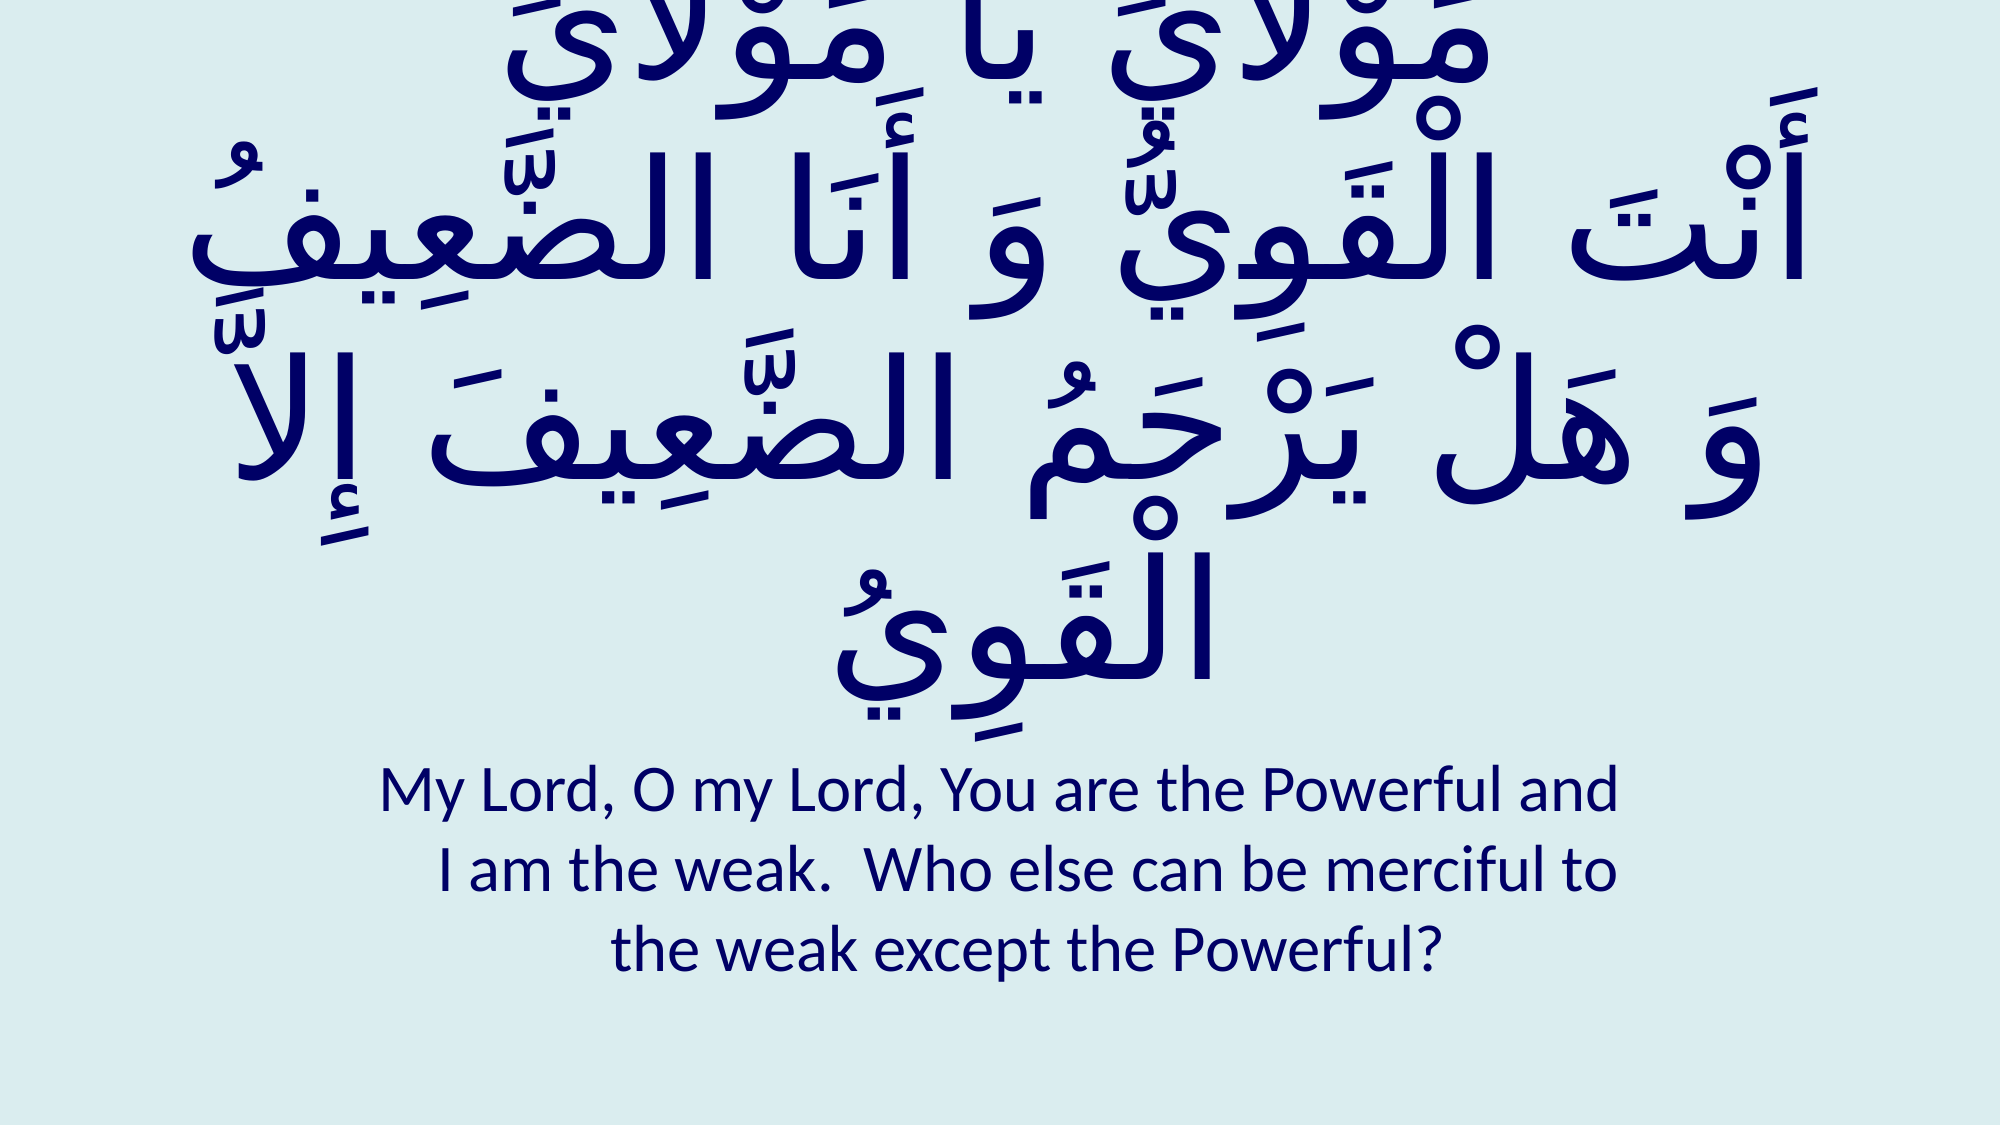

# مَوْلاَيَ يَا مَوْلاَيَ أَنْتَ الْقَوِيُّ وَ أَنَا الضَّعِيفُ وَ هَلْ يَرْحَمُ الضَّعِيفَ إِلاَّ الْقَوِيُ‏
My Lord, O my Lord, You are the Powerful and I am the weak.  Who else can be merciful to the weak except the Powerful?